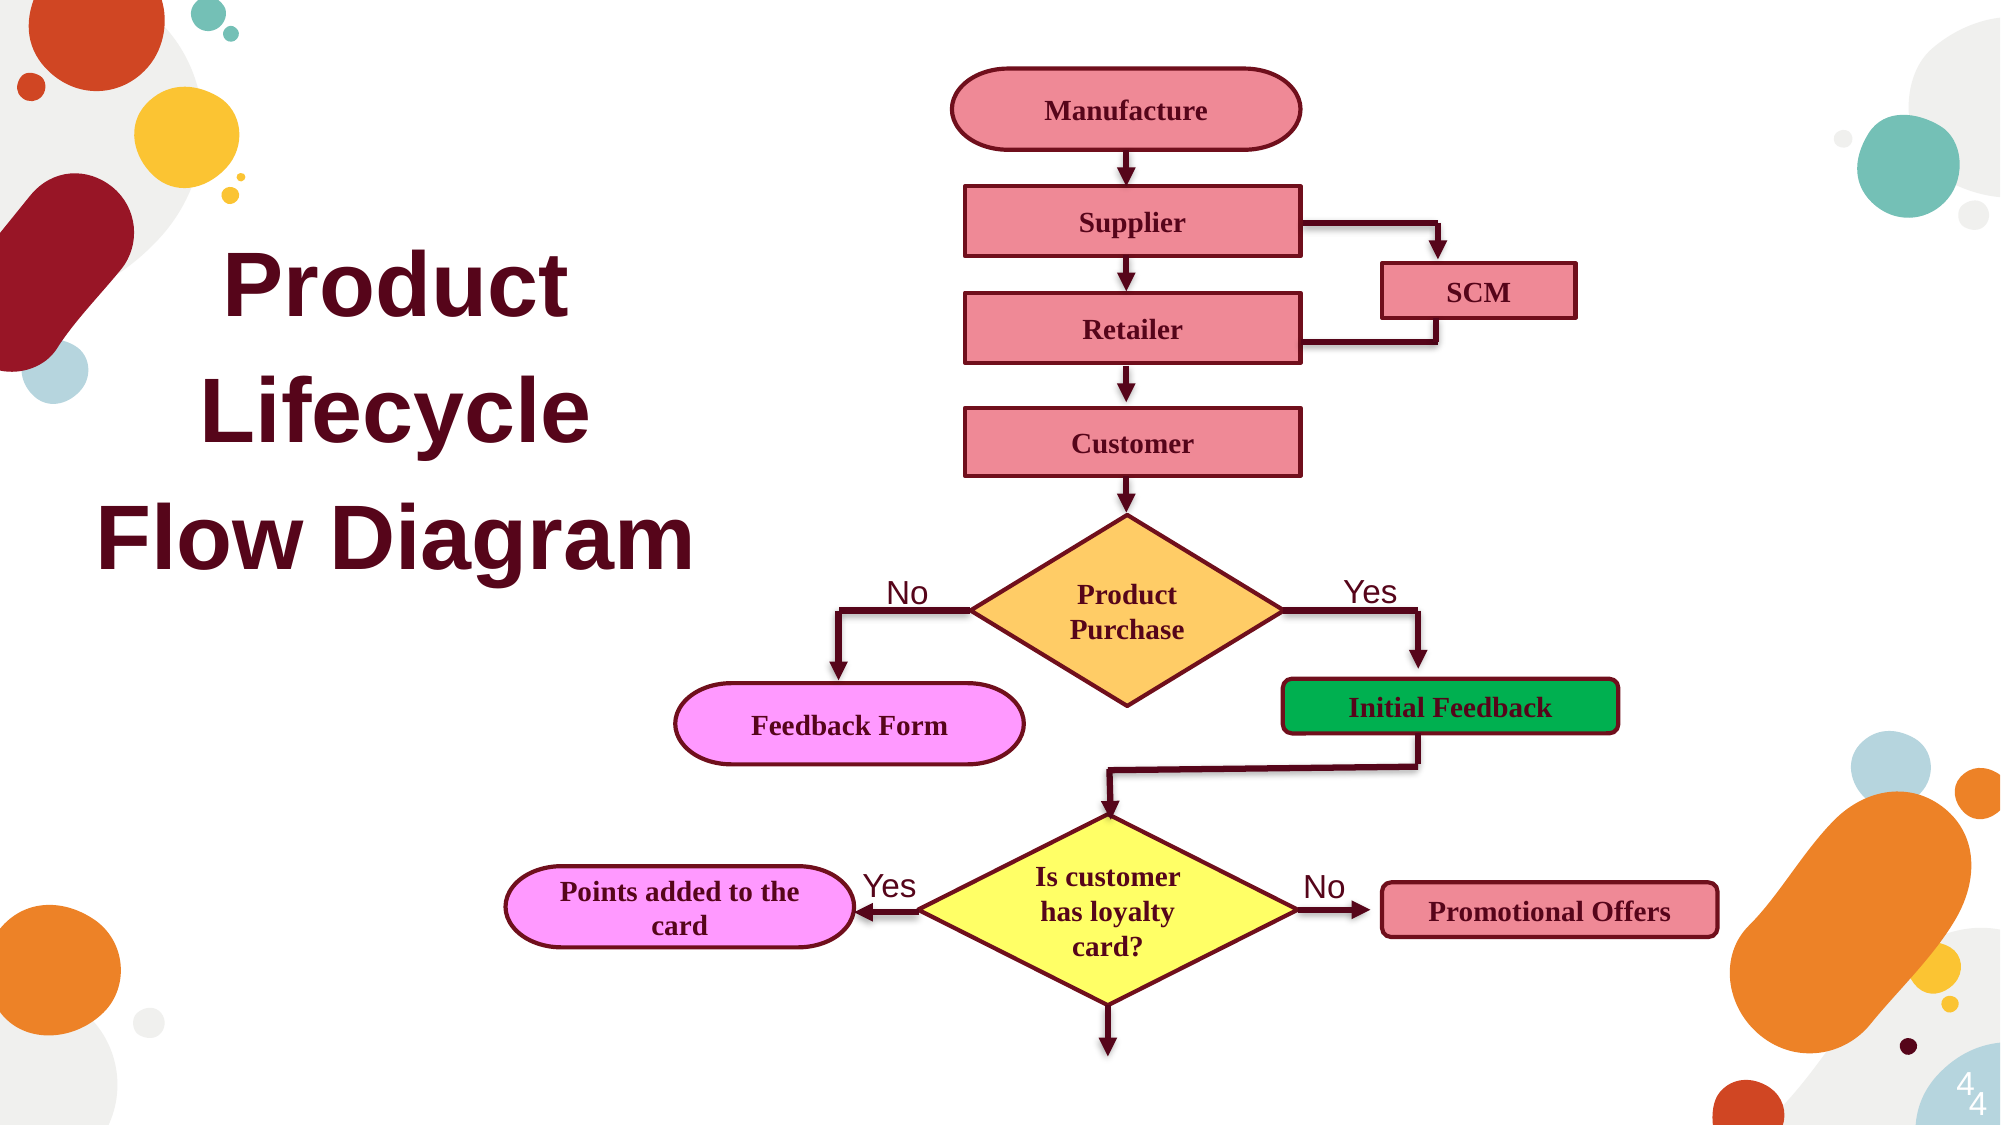

Manufacture
Supplier
SCM
Retailer
Customer
Product Purchase
Yes
No
Initial Feedback
Feedback Form
Is customer has loyalty card?
Yes
No
Points added to the card
Promotional Offers
Product Lifecycle Flow Diagram
4
4